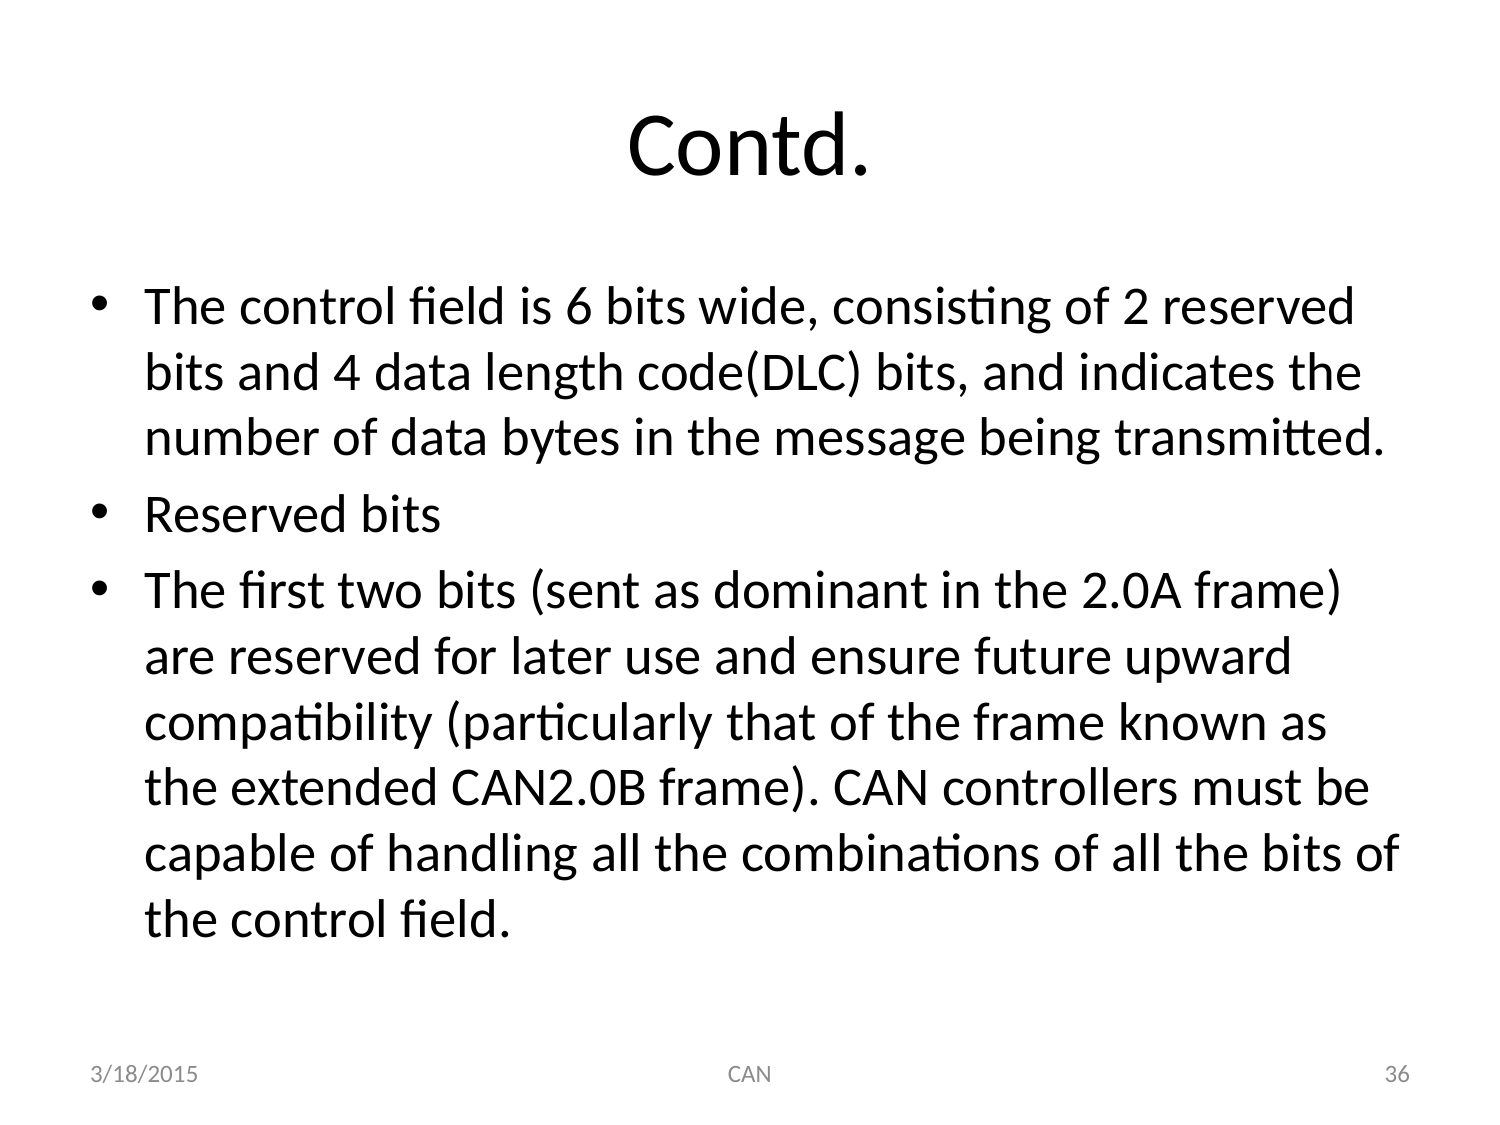

# Contd.
The control field is 6 bits wide, consisting of 2 reserved bits and 4 data length code(DLC) bits, and indicates the number of data bytes in the message being transmitted.
Reserved bits
The first two bits (sent as dominant in the 2.0A frame) are reserved for later use and ensure future upward compatibility (particularly that of the frame known as the extended CAN2.0B frame). CAN controllers must be capable of handling all the combinations of all the bits of the control field.
3/18/2015
CAN
36